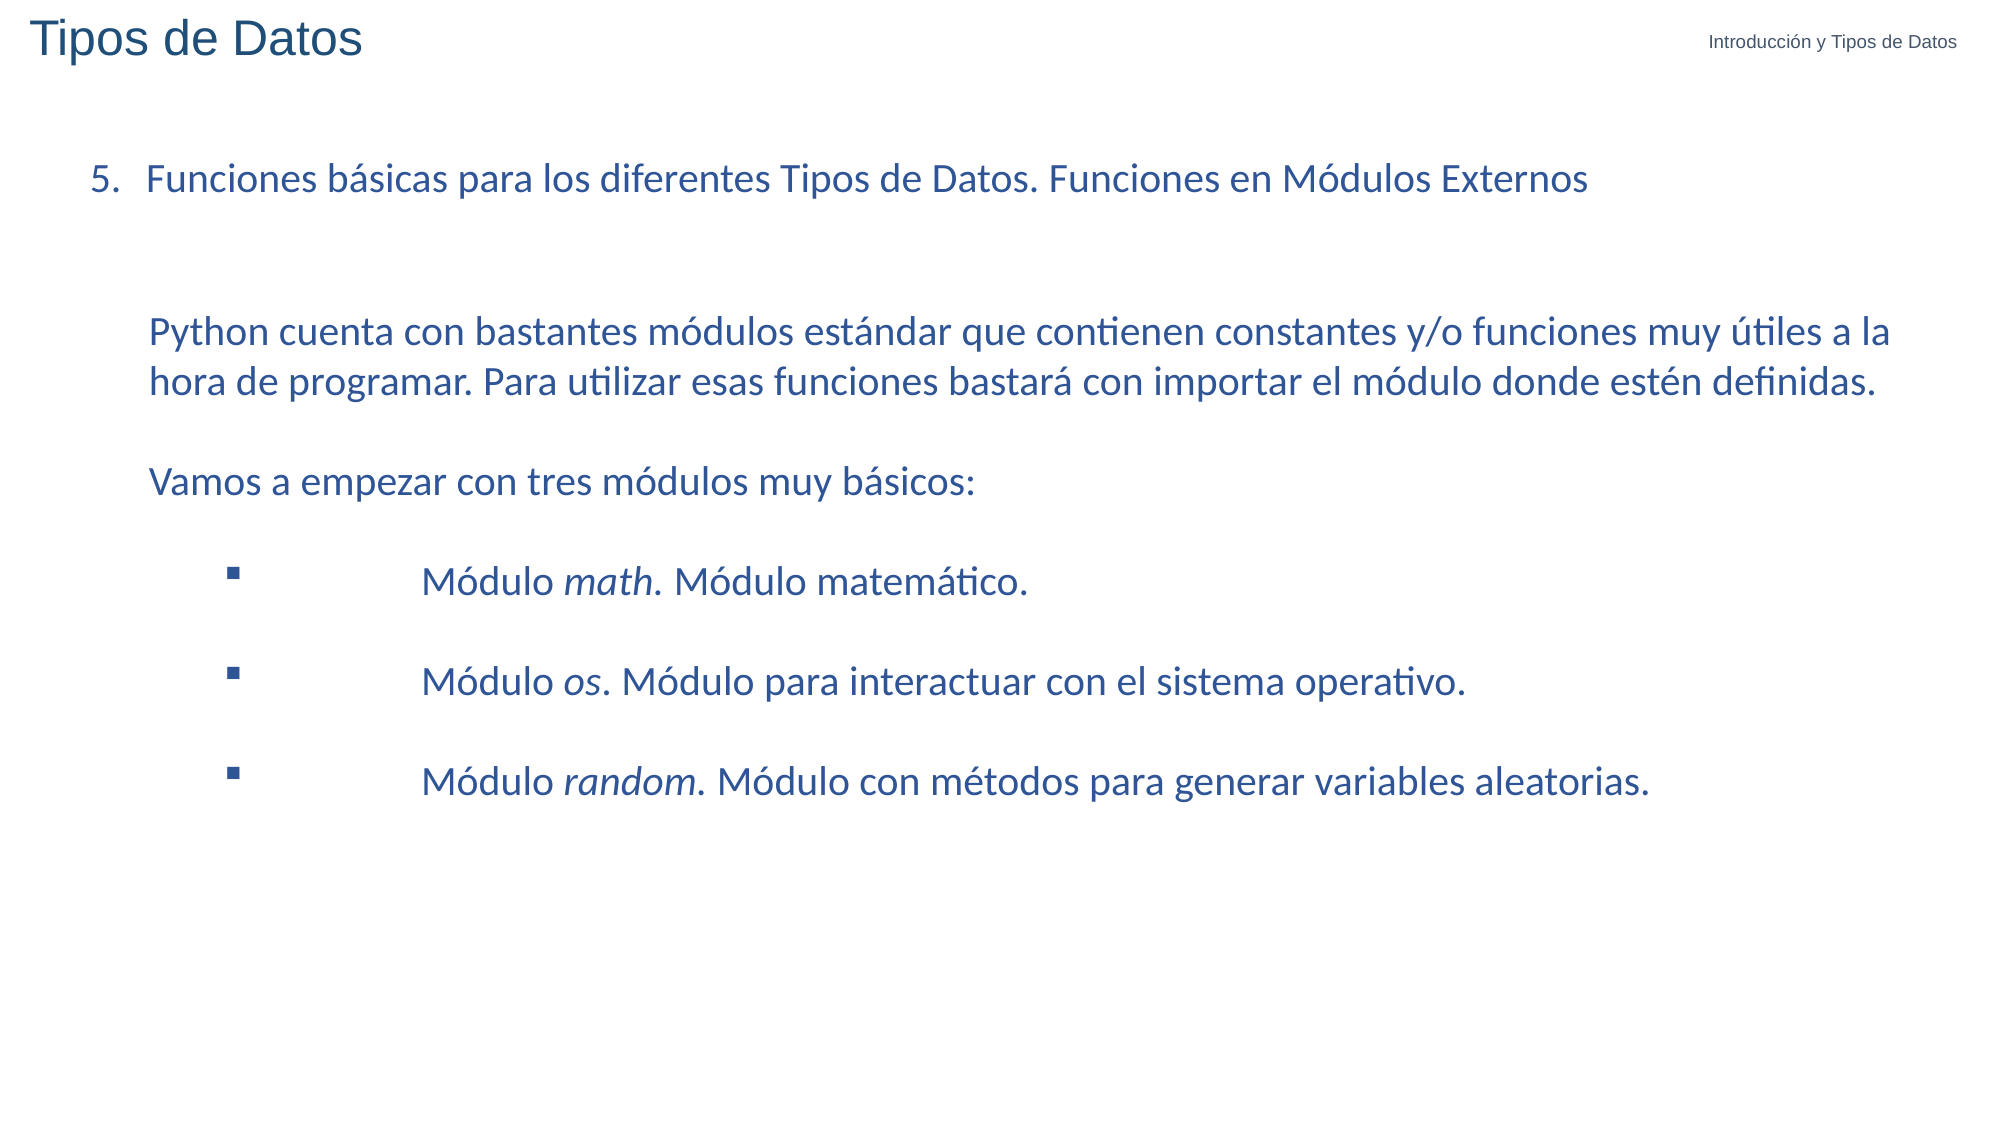

Tipos de Datos
Introducción y Tipos de Datos

Funciones básicas para los diferentes Tipos de Datos. Funciones en Módulos Externos

Python cuenta con bastantes módulos estándar que contienen constantes y/o funciones muy útiles a la hora de programar. Para utilizar esas funciones bastará con importar el módulo donde estén definidas.

Vamos a empezar con tres módulos muy básicos:

	Módulo math. Módulo matemático.

	Módulo os. Módulo para interactuar con el sistema operativo.

	Módulo random. Módulo con métodos para generar variables aleatorias.